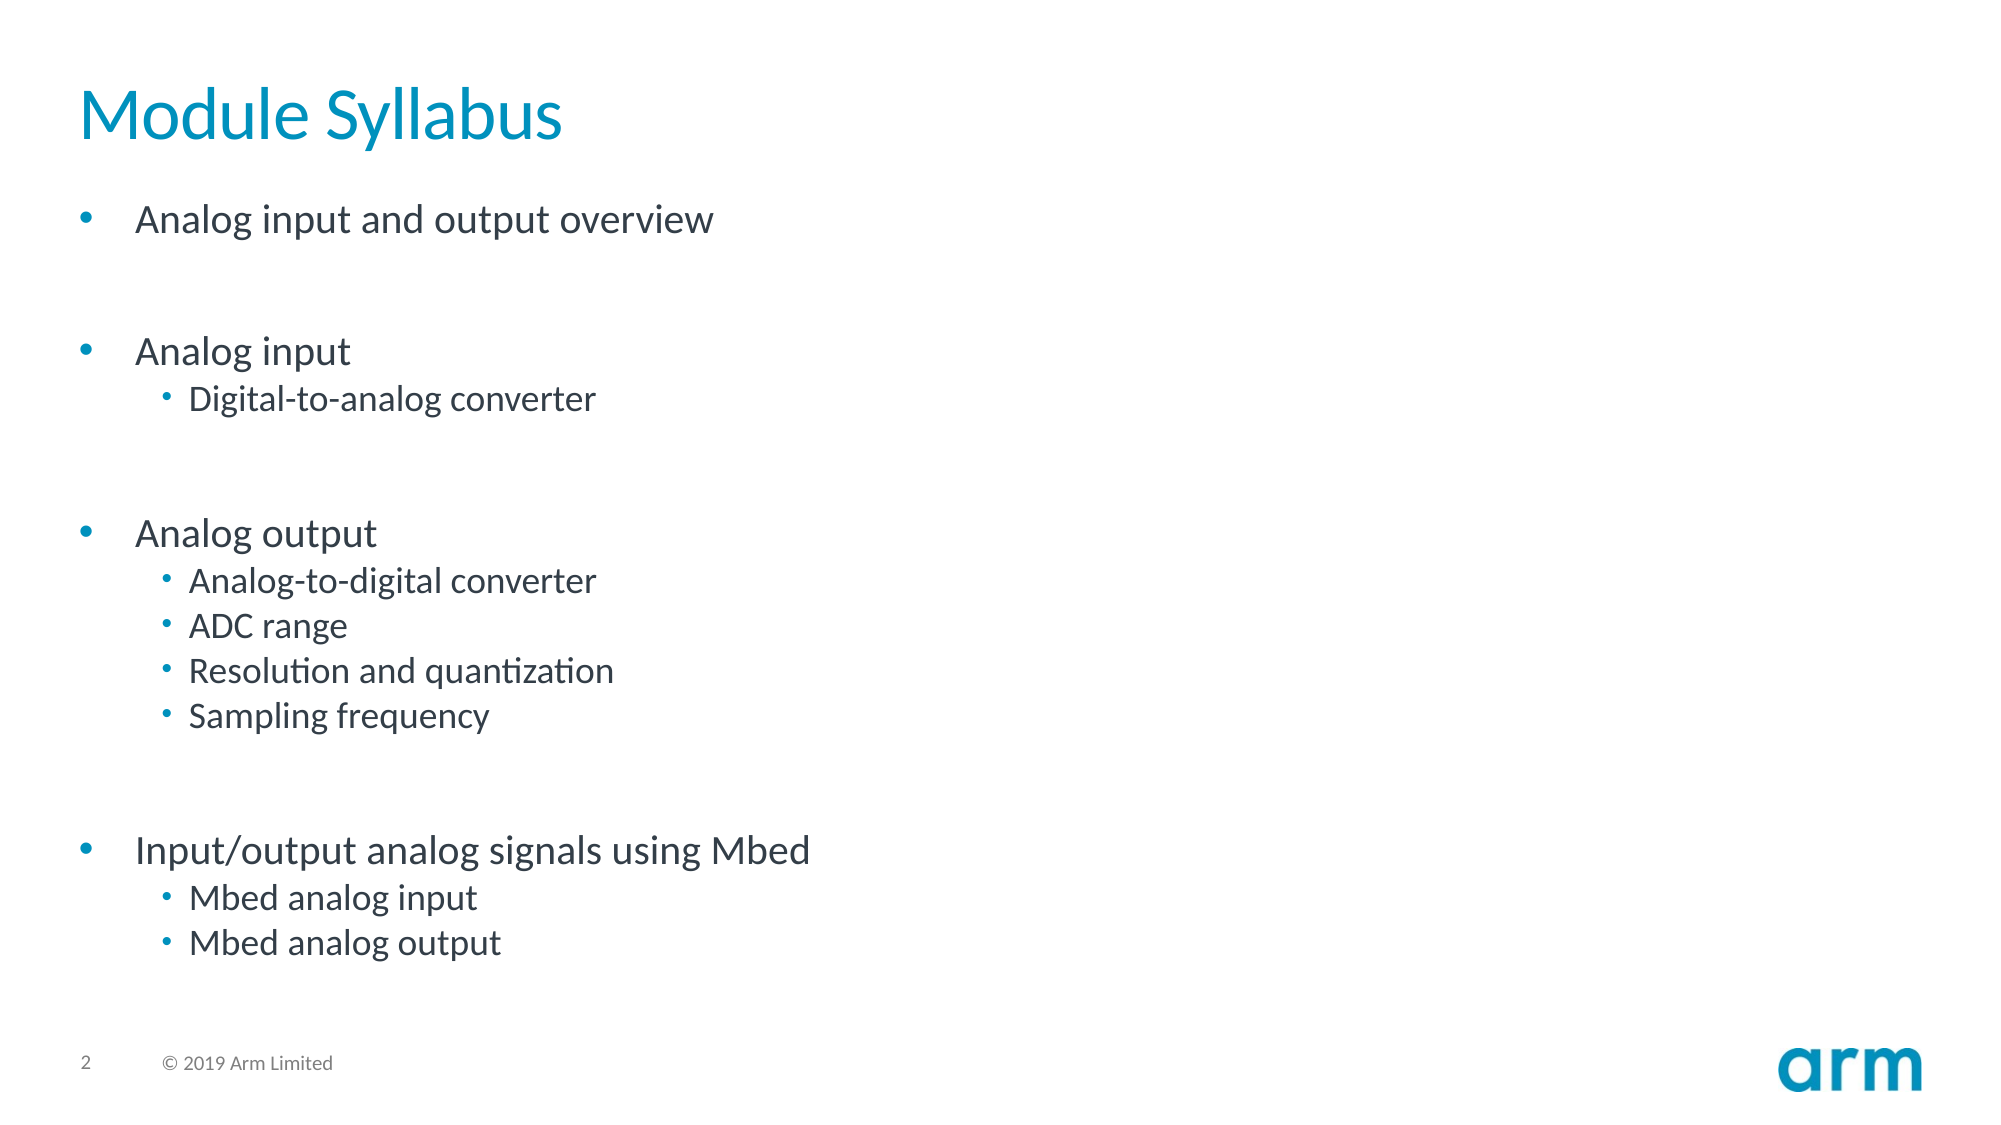

# Module Syllabus
Analog input and output overview

Analog input
Digital-to-analog converter

Analog output
Analog-to-digital converter
ADC range
Resolution and quantization
Sampling frequency

Input/output analog signals using Mbed
Mbed analog input
Mbed analog output